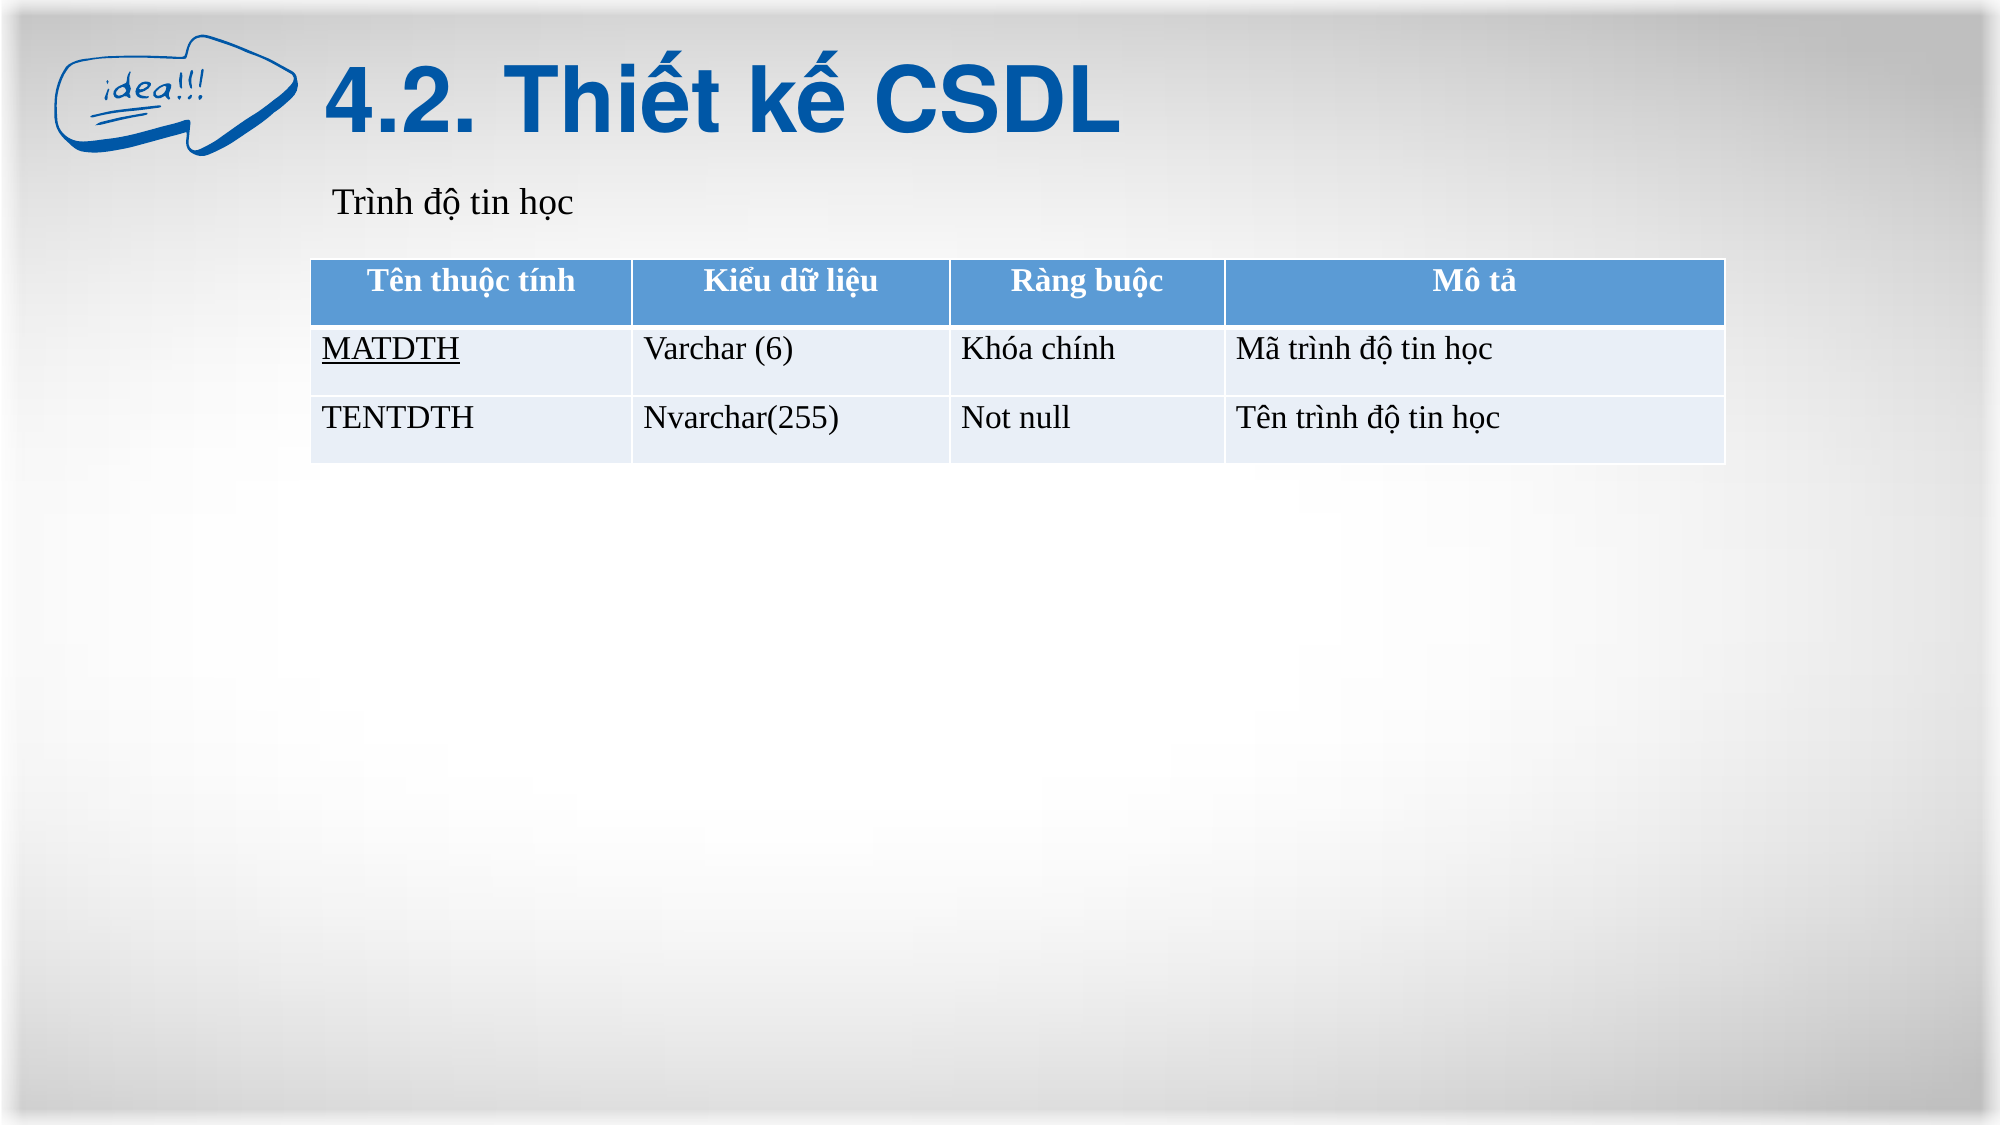

4.2. Thiết kế CSDL
Trình độ tin học
| Tên thuộc tính | Kiểu dữ liệu | Ràng buộc | Mô tả |
| --- | --- | --- | --- |
| MATDTH | Varchar (6) | Khóa chính | Mã trình độ tin học |
| TENTDTH | Nvarchar(255) | Not null | Tên trình độ tin học |